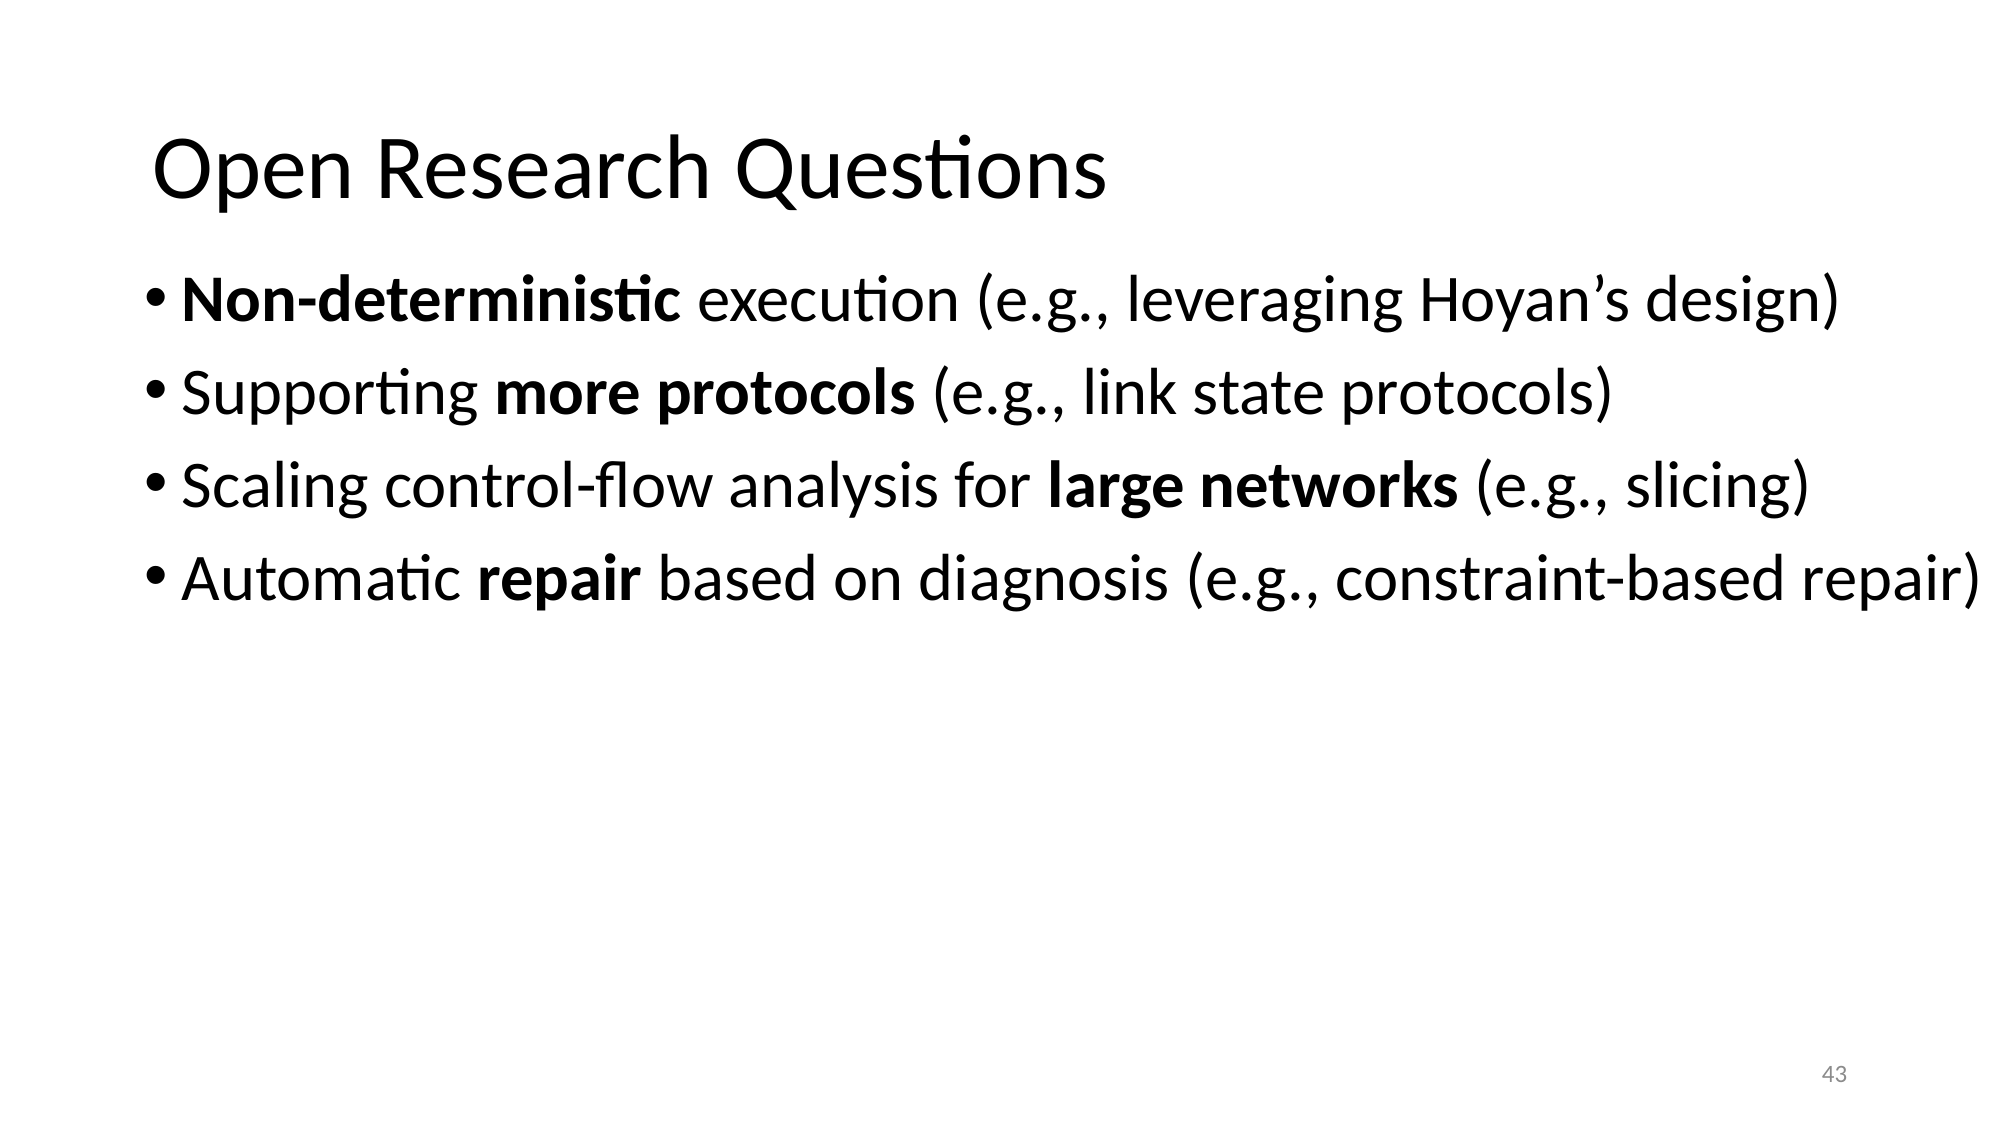

# Open Research Questions
Non-deterministic execution (e.g., leveraging Hoyan’s design)
Supporting more protocols (e.g., link state protocols)
Scaling control-flow analysis for large networks (e.g., slicing)
Automatic repair based on diagnosis (e.g., constraint-based repair)

43